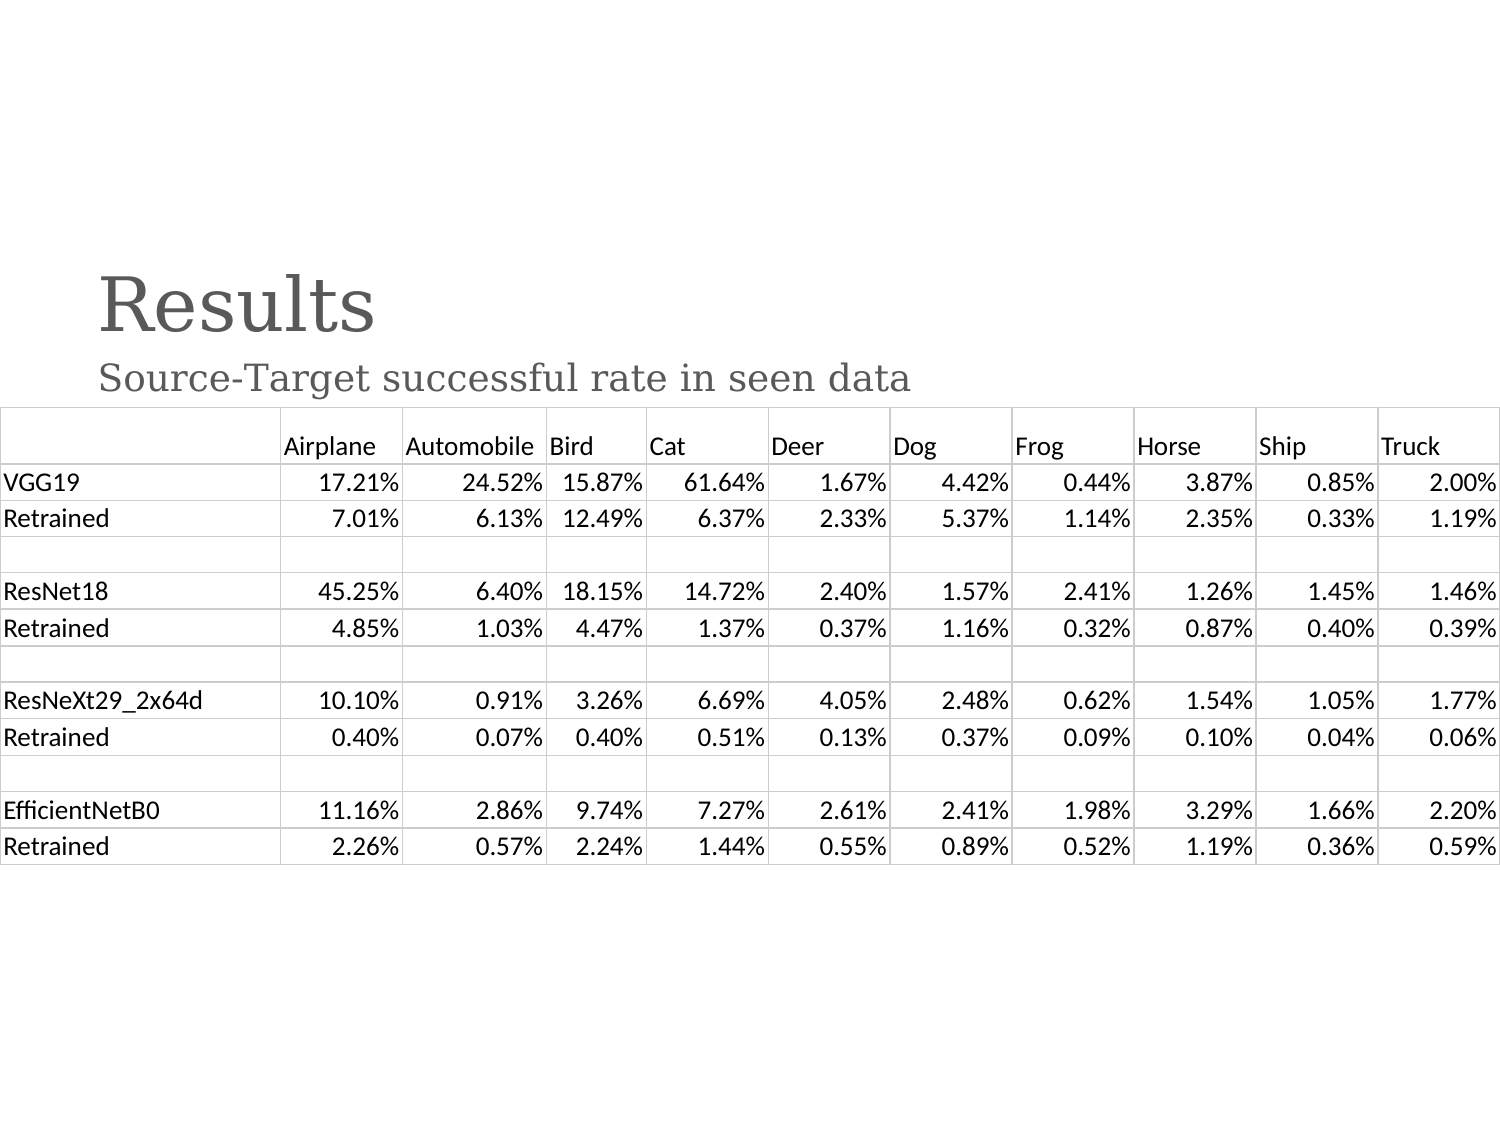

# Results
Source-Target successful rate in seen data

|  | Airplane | Automobile | Bird | Cat | Deer | Dog | Frog | Horse | Ship | Truck |
| --- | --- | --- | --- | --- | --- | --- | --- | --- | --- | --- |
| VGG19 | 17.21% | 24.52% | 15.87% | 61.64% | 1.67% | 4.42% | 0.44% | 3.87% | 0.85% | 2.00% |
| Retrained | 7.01% | 6.13% | 12.49% | 6.37% | 2.33% | 5.37% | 1.14% | 2.35% | 0.33% | 1.19% |
|  |  |  |  |  |  |  |  |  |  |  |
| ResNet18 | 45.25% | 6.40% | 18.15% | 14.72% | 2.40% | 1.57% | 2.41% | 1.26% | 1.45% | 1.46% |
| Retrained | 4.85% | 1.03% | 4.47% | 1.37% | 0.37% | 1.16% | 0.32% | 0.87% | 0.40% | 0.39% |
|  |  |  |  |  |  |  |  |  |  |  |
| ResNeXt29\_2x64d | 10.10% | 0.91% | 3.26% | 6.69% | 4.05% | 2.48% | 0.62% | 1.54% | 1.05% | 1.77% |
| Retrained | 0.40% | 0.07% | 0.40% | 0.51% | 0.13% | 0.37% | 0.09% | 0.10% | 0.04% | 0.06% |
|  |  |  |  |  |  |  |  |  |  |  |
| EfficientNetB0 | 11.16% | 2.86% | 9.74% | 7.27% | 2.61% | 2.41% | 1.98% | 3.29% | 1.66% | 2.20% |
| Retrained | 2.26% | 0.57% | 2.24% | 1.44% | 0.55% | 0.89% | 0.52% | 1.19% | 0.36% | 0.59% |
99